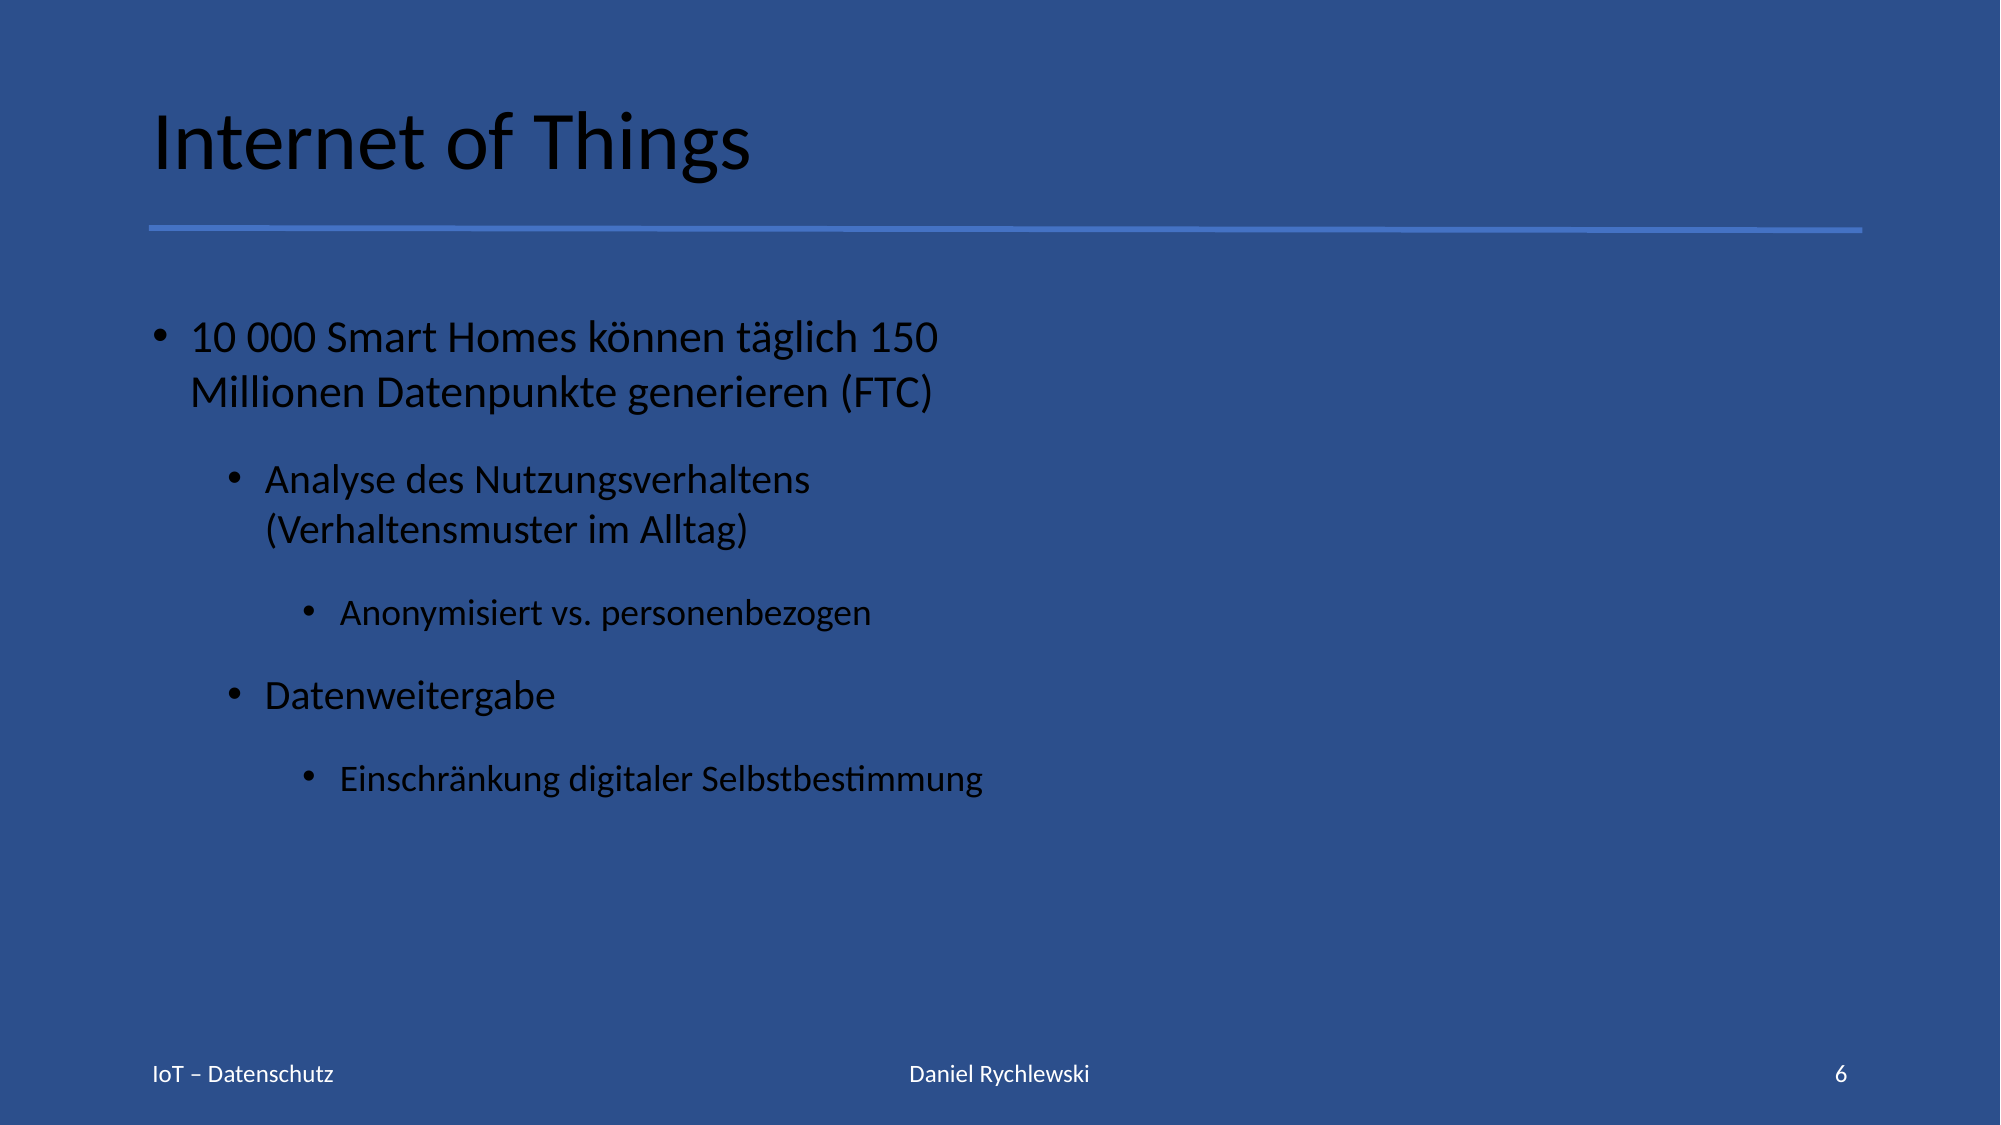

# Internet of Things
10 000 Smart Homes können täglich 150 Millionen Datenpunkte generieren (FTC)
Analyse des Nutzungsverhaltens
(Verhaltensmuster im Alltag)
Anonymisiert vs. personenbezogen
Datenweitergabe
Einschränkung digitaler Selbstbestimmung
IoT – Datenschutz
Daniel Rychlewski
6